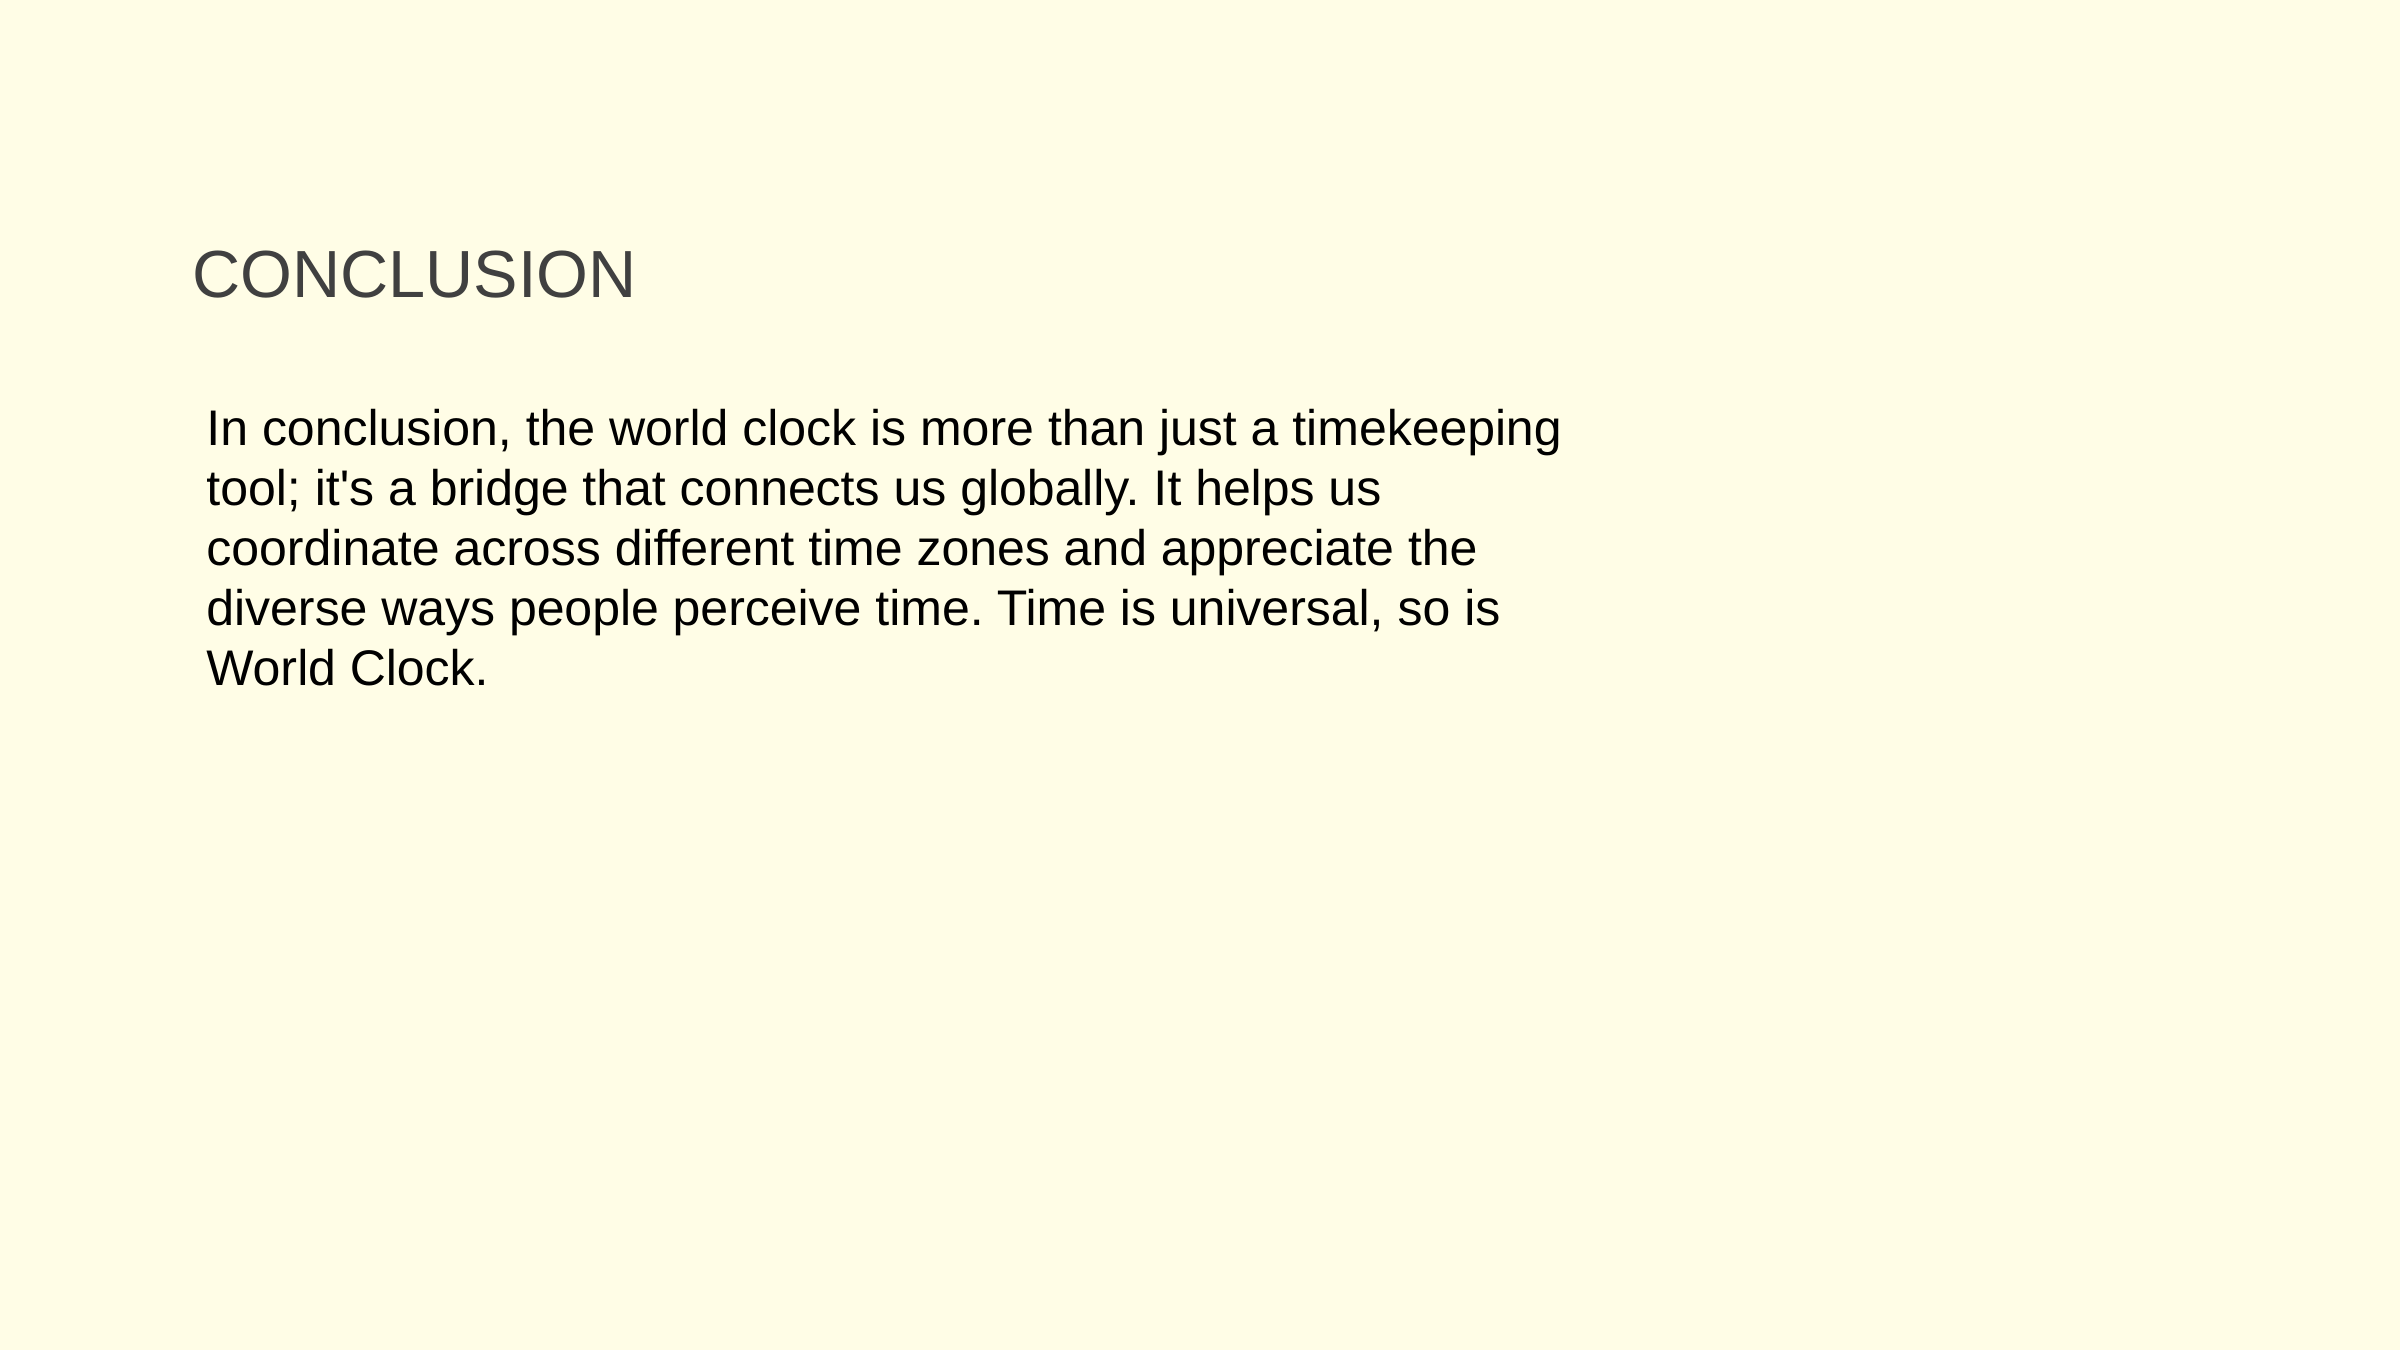

CONCLUSION
In conclusion, the world clock is more than just a timekeeping tool; it's a bridge that connects us globally. It helps us coordinate across different time zones and appreciate the diverse ways people perceive time. Time is universal, so is World Clock.